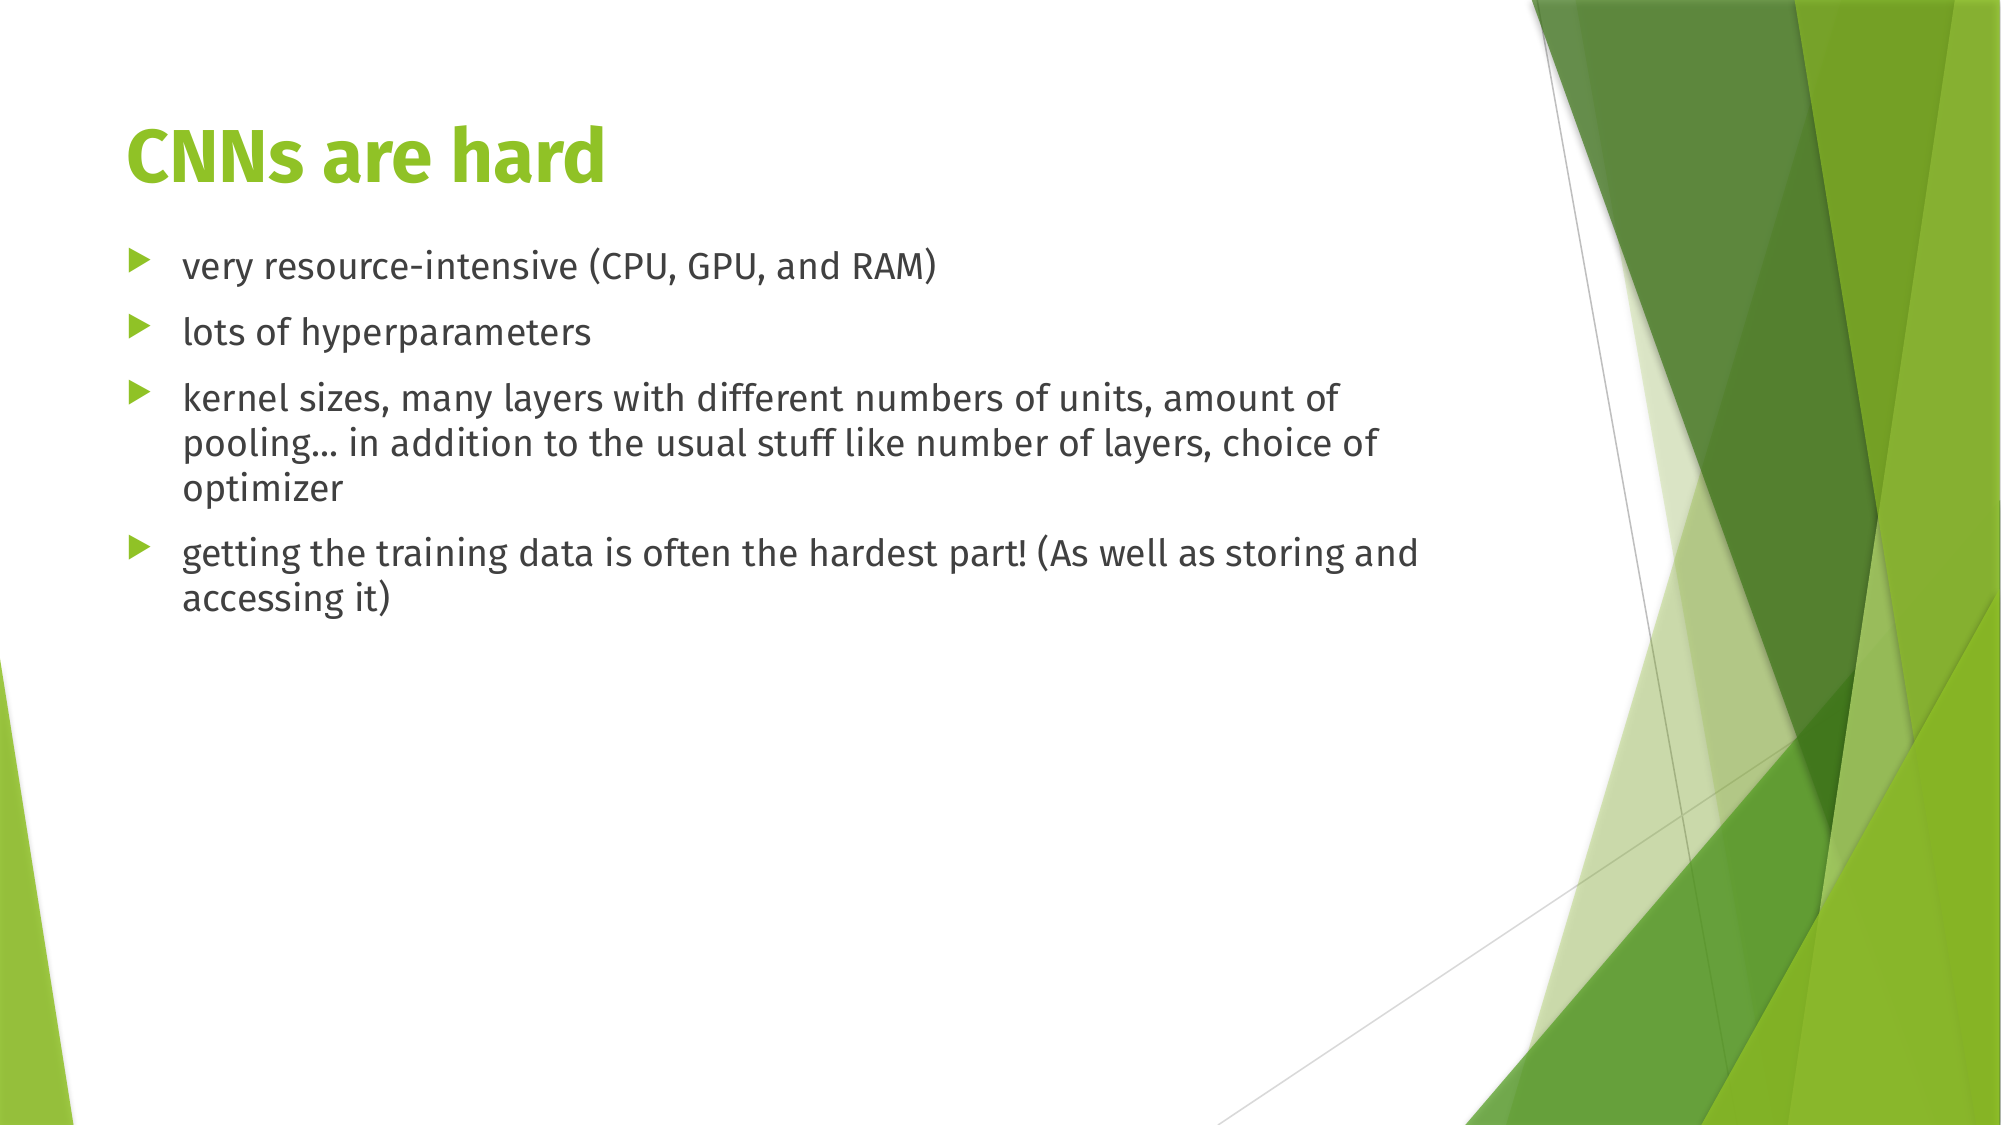

# CNNs are hard
very resource-intensive (CPU, GPU, and RAM)
lots of hyperparameters
kernel sizes, many layers with different numbers of units, amount of pooling... in addition to the usual stuff like number of layers, choice of optimizer
getting the training data is often the hardest part! (As well as storing and accessing it)